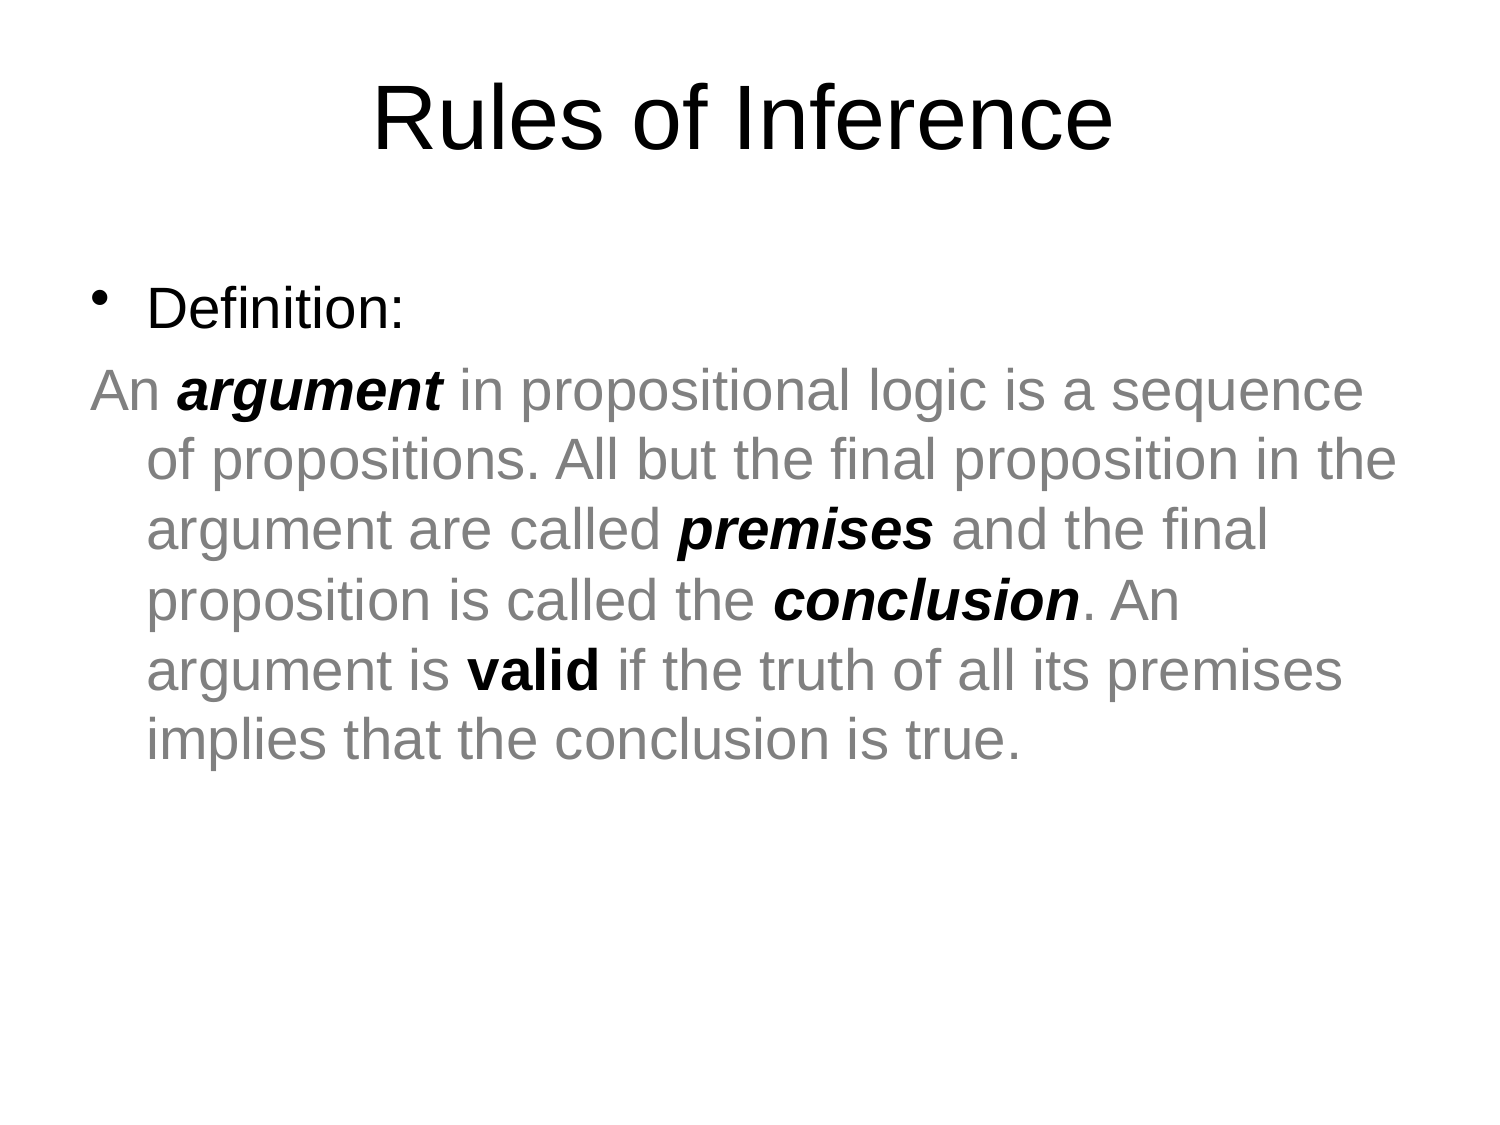

# Rules of Inference
Definition:
An argument in propositional logic is a sequence of propositions. All but the final proposition in the argument are called premises and the final proposition is called the conclusion. An argument is valid if the truth of all its premises implies that the conclusion is true.